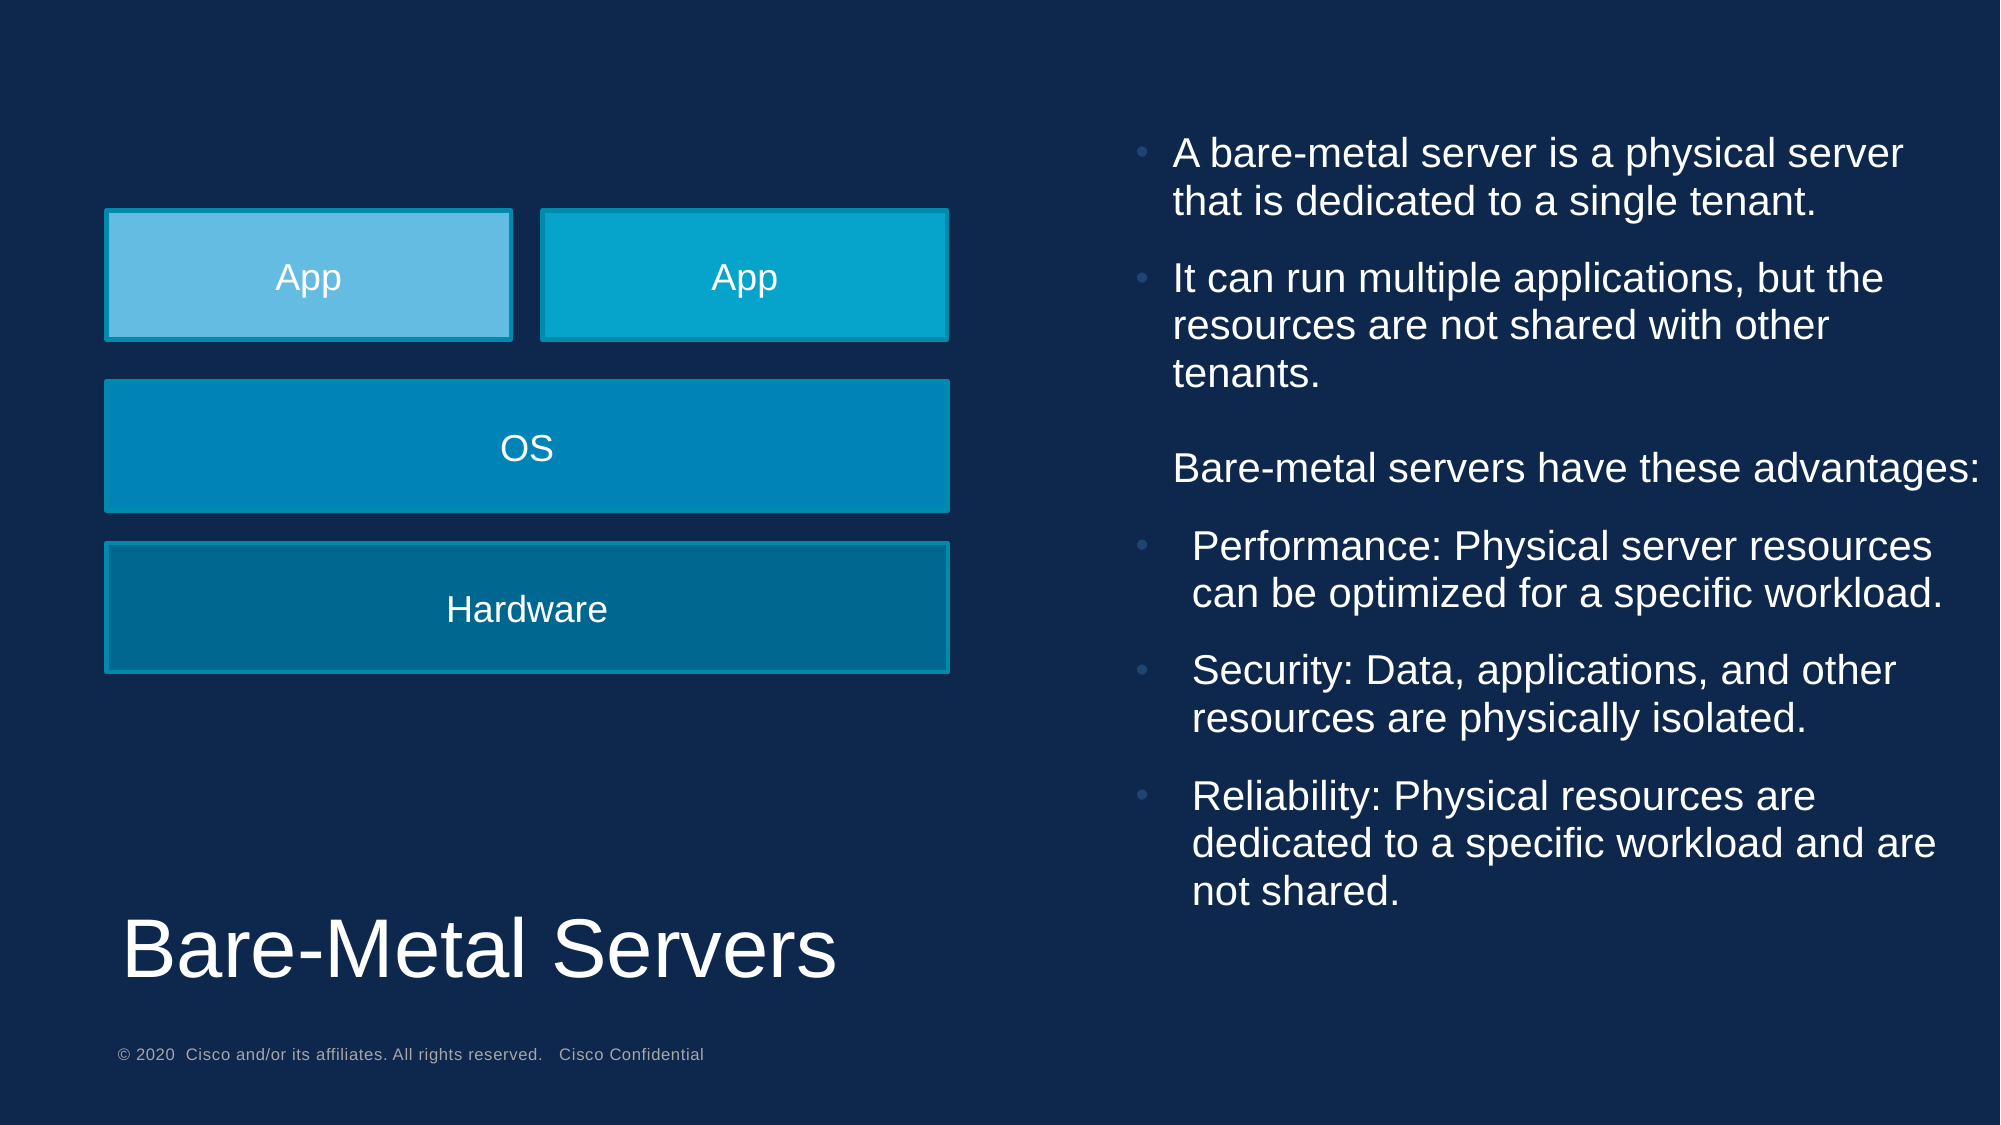

A bare-metal server is a physical server that is dedicated to a single tenant.
It can run multiple applications, but the resources are not shared with other tenants.
Bare-metal servers have these advantages:
Performance: Physical server resources can be optimized for a specific workload.
Security: Data, applications, and other resources are physically isolated.
Reliability: Physical resources are dedicated to a specific workload and are not shared.

App
App
OS
Hardware
Bare-Metal Servers